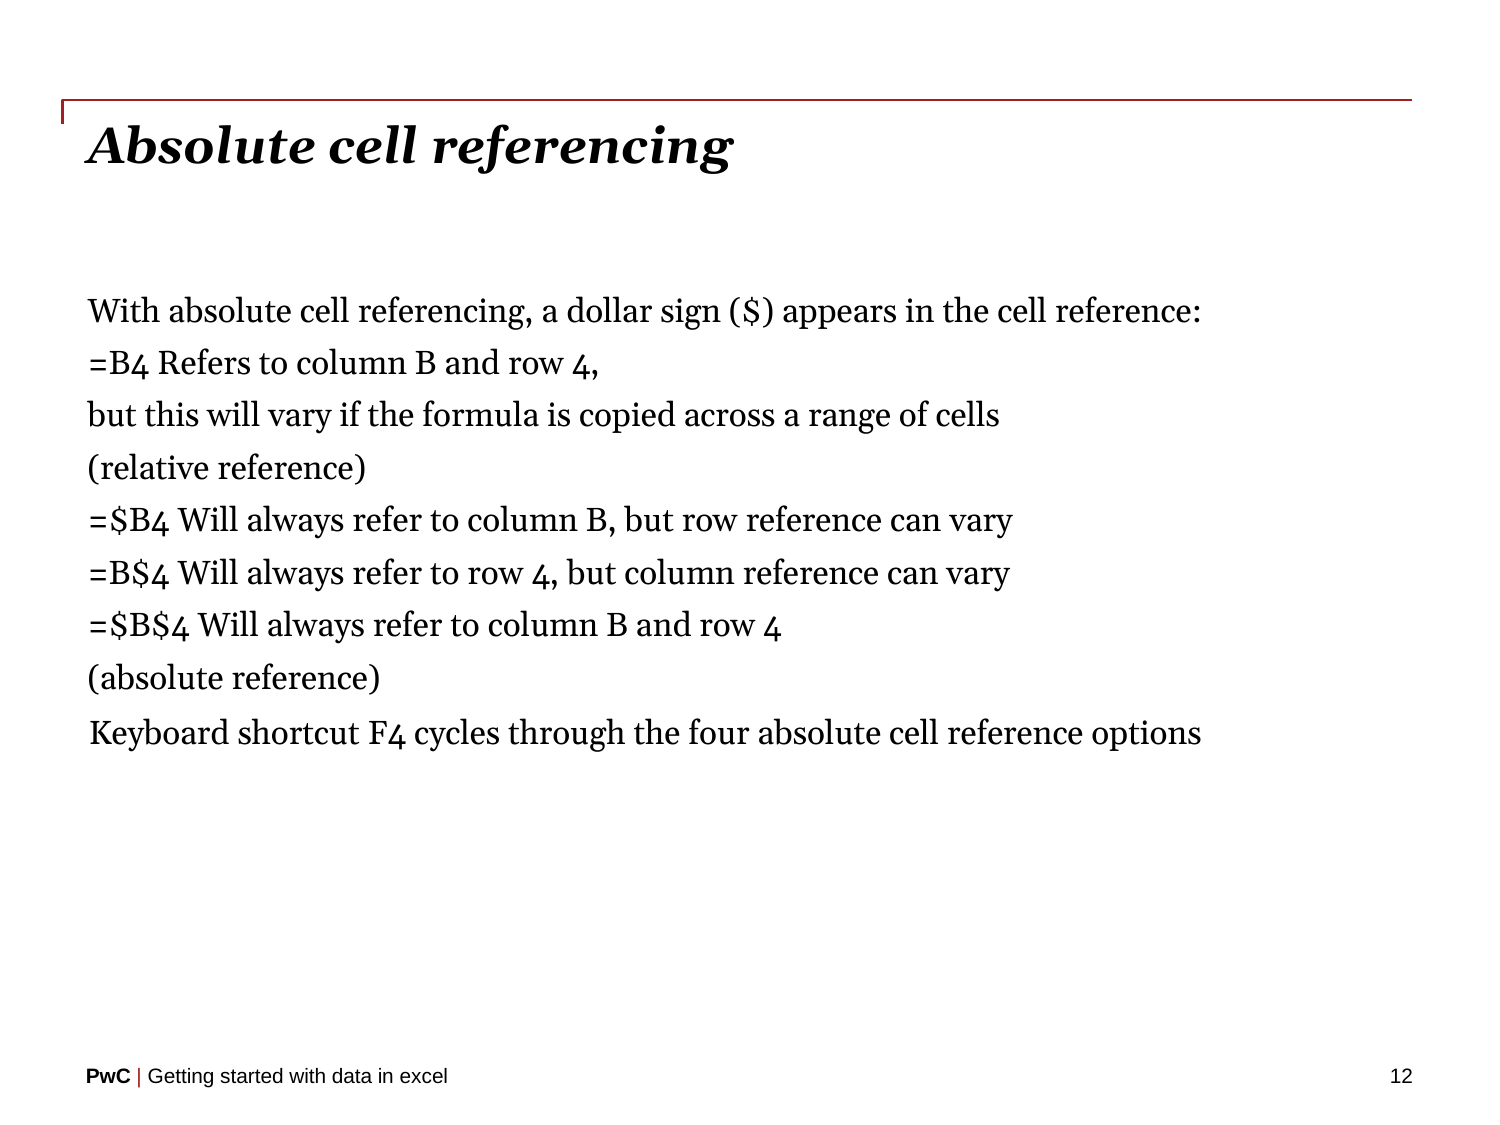

# Absolute cell referencing
With absolute cell referencing, a dollar sign ($) appears in the cell reference:
=B4 Refers to column B and row 4,
but this will vary if the formula is copied across a range of cells
(relative reference)
=$B4 Will always refer to column B, but row reference can vary
=B$4 Will always refer to row 4, but column reference can vary
=$B$4 Will always refer to column B and row 4
(absolute reference)
Keyboard shortcut F4 cycles through the four absolute cell reference options
12